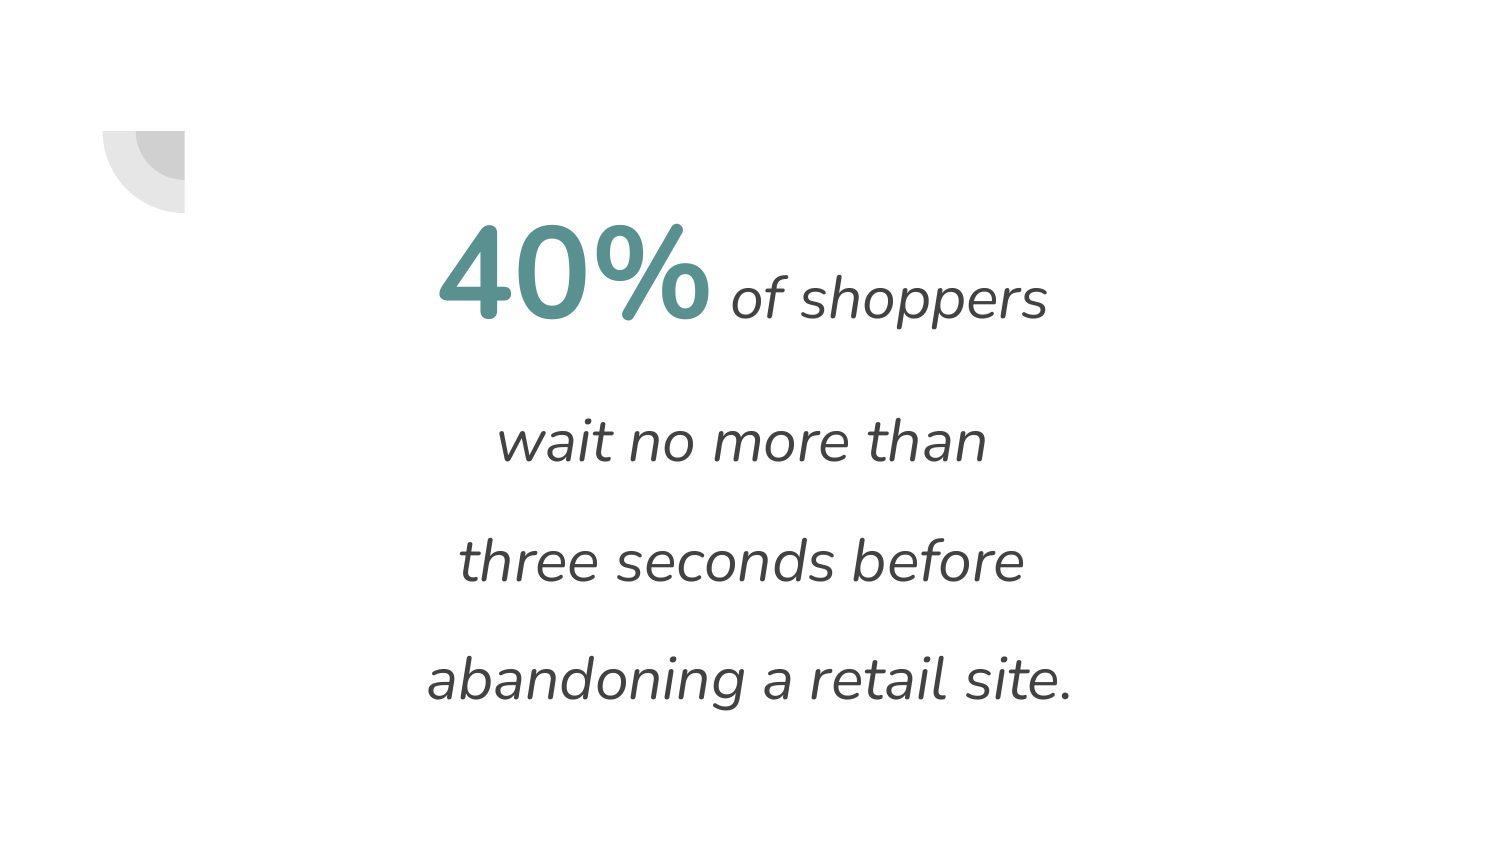

40% of shoppers
wait no more than
three seconds before
abandoning a retail site.